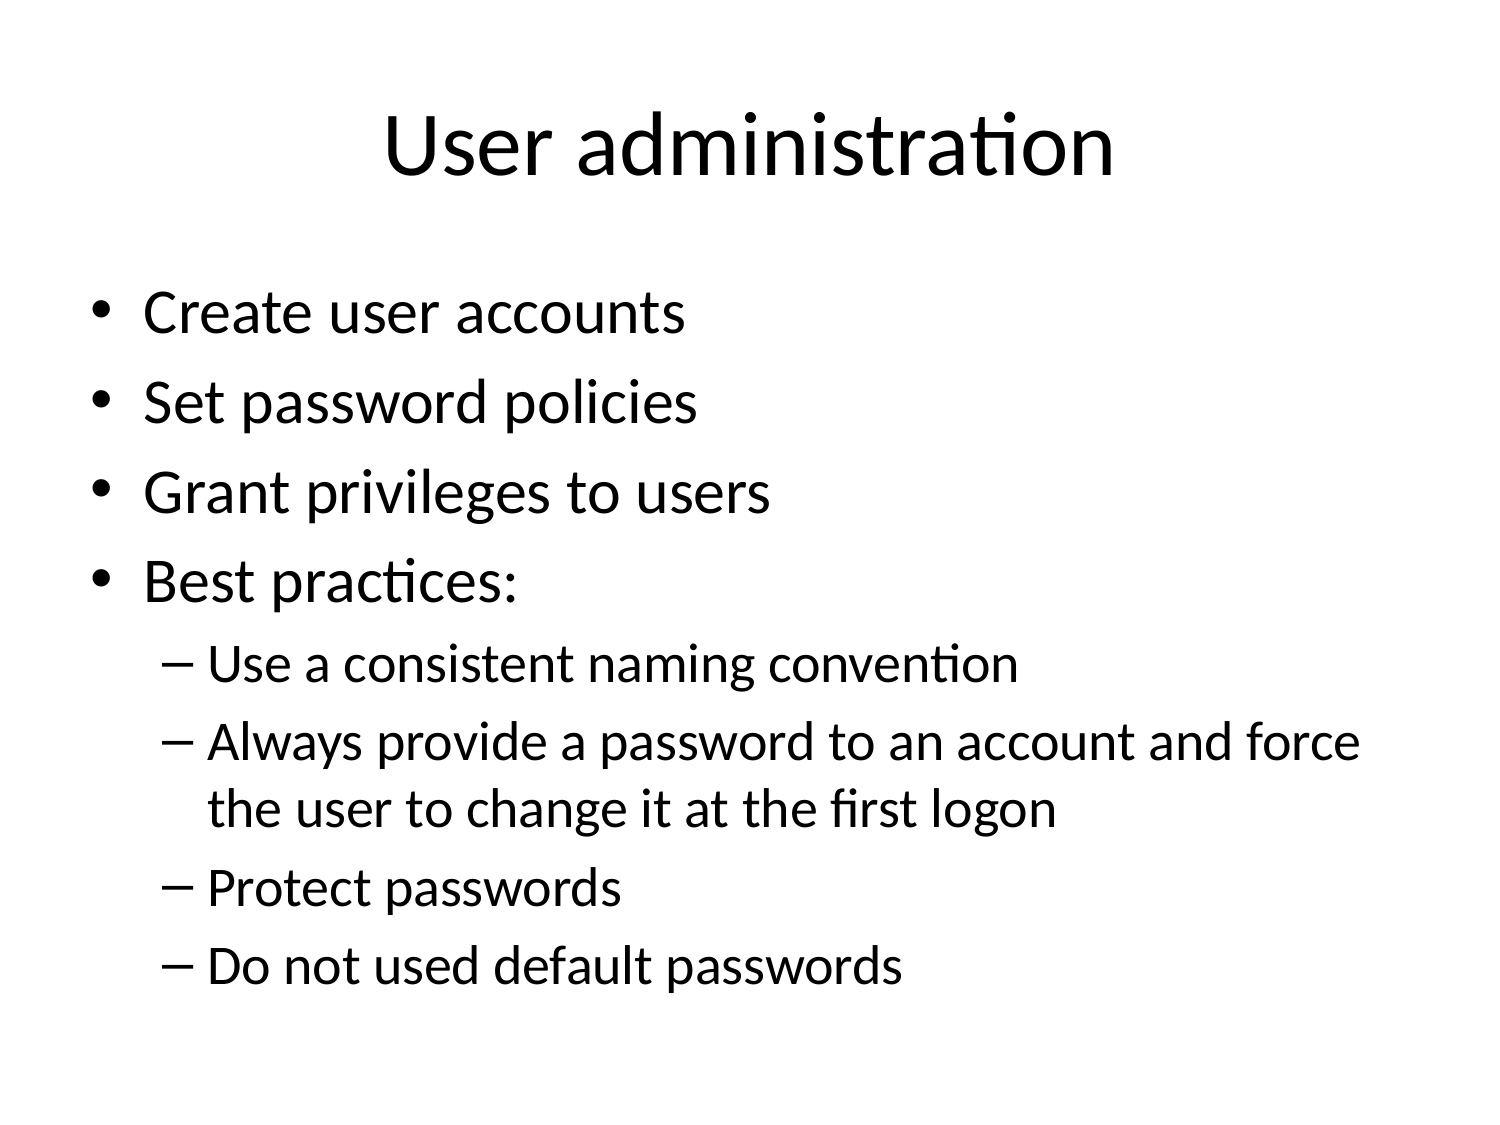

# User administration
Create user accounts
Set password policies
Grant privileges to users
Best practices:
Use a consistent naming convention
Always provide a password to an account and force the user to change it at the first logon
Protect passwords
Do not used default passwords